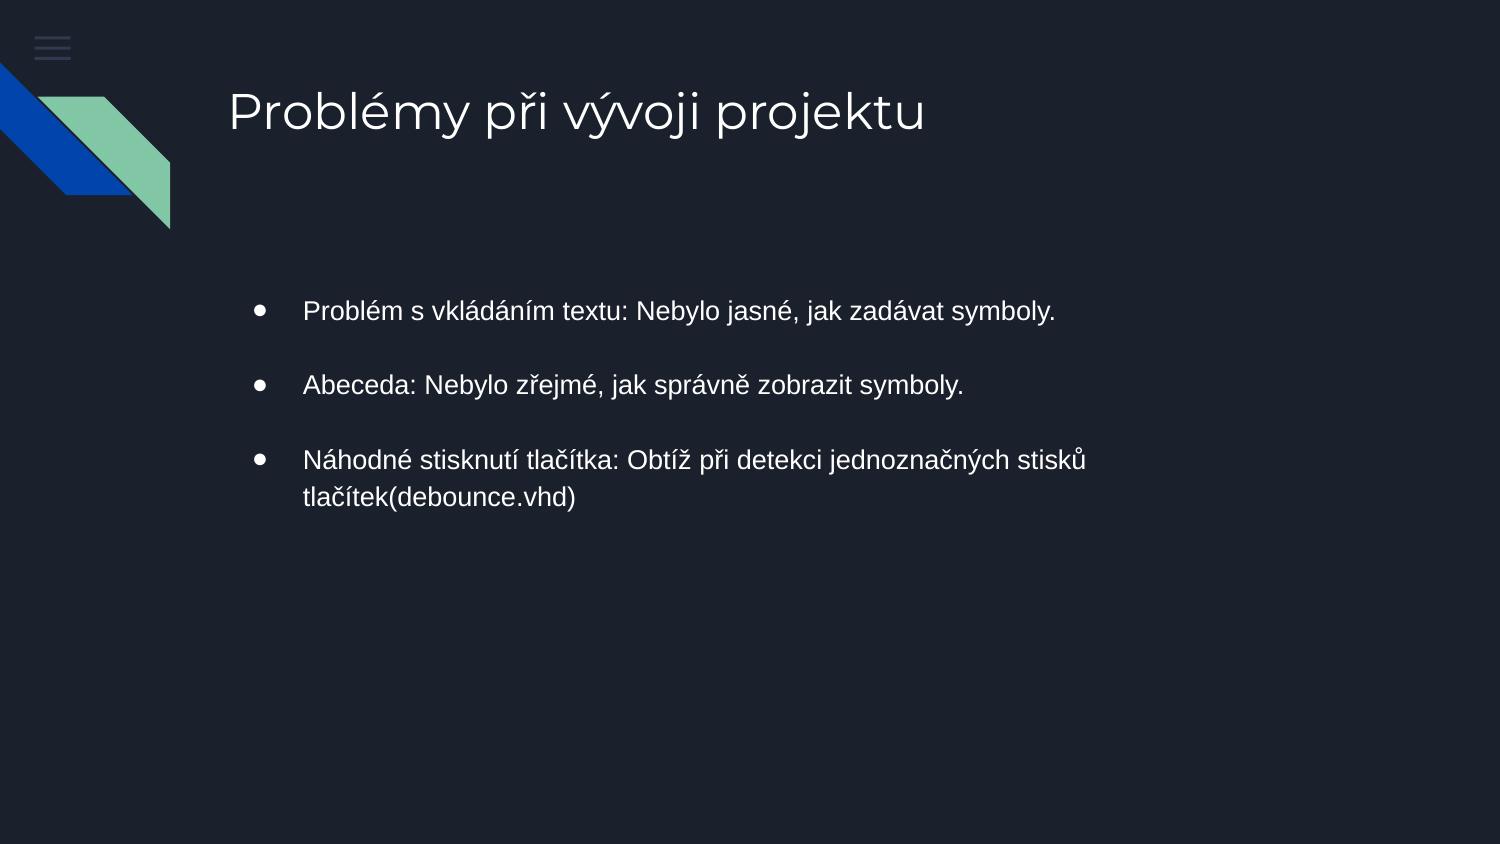

# Problémy při vývoji projektu

Problém s vkládáním textu: Nebylo jasné, jak zadávat symboly.
Abeceda: Nebylo zřejmé, jak správně zobrazit symboly.
Náhodné stisknutí tlačítka: Obtíž při detekci jednoznačných stisků tlačítek(debounce.vhd)